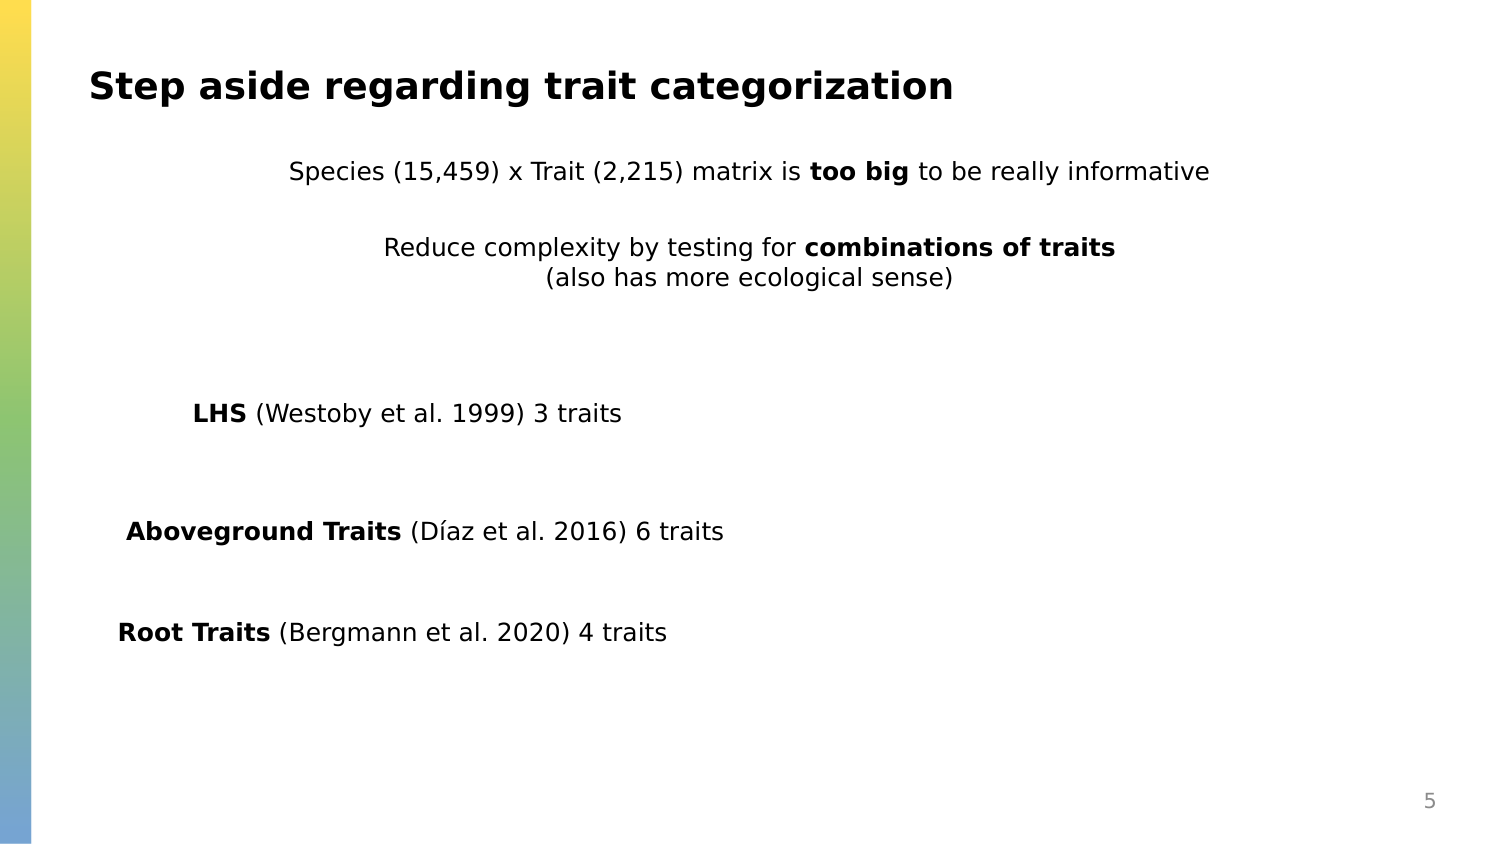

Step aside regarding trait categorization
Species (15,459) x Trait (2,215) matrix is too big to be really informative
Reduce complexity by testing for combinations of traits
(also has more ecological sense)
LHS (Westoby et al. 1999) 3 traits
Aboveground Traits (Díaz et al. 2016) 6 traits
Root Traits (Bergmann et al. 2020) 4 traits
5